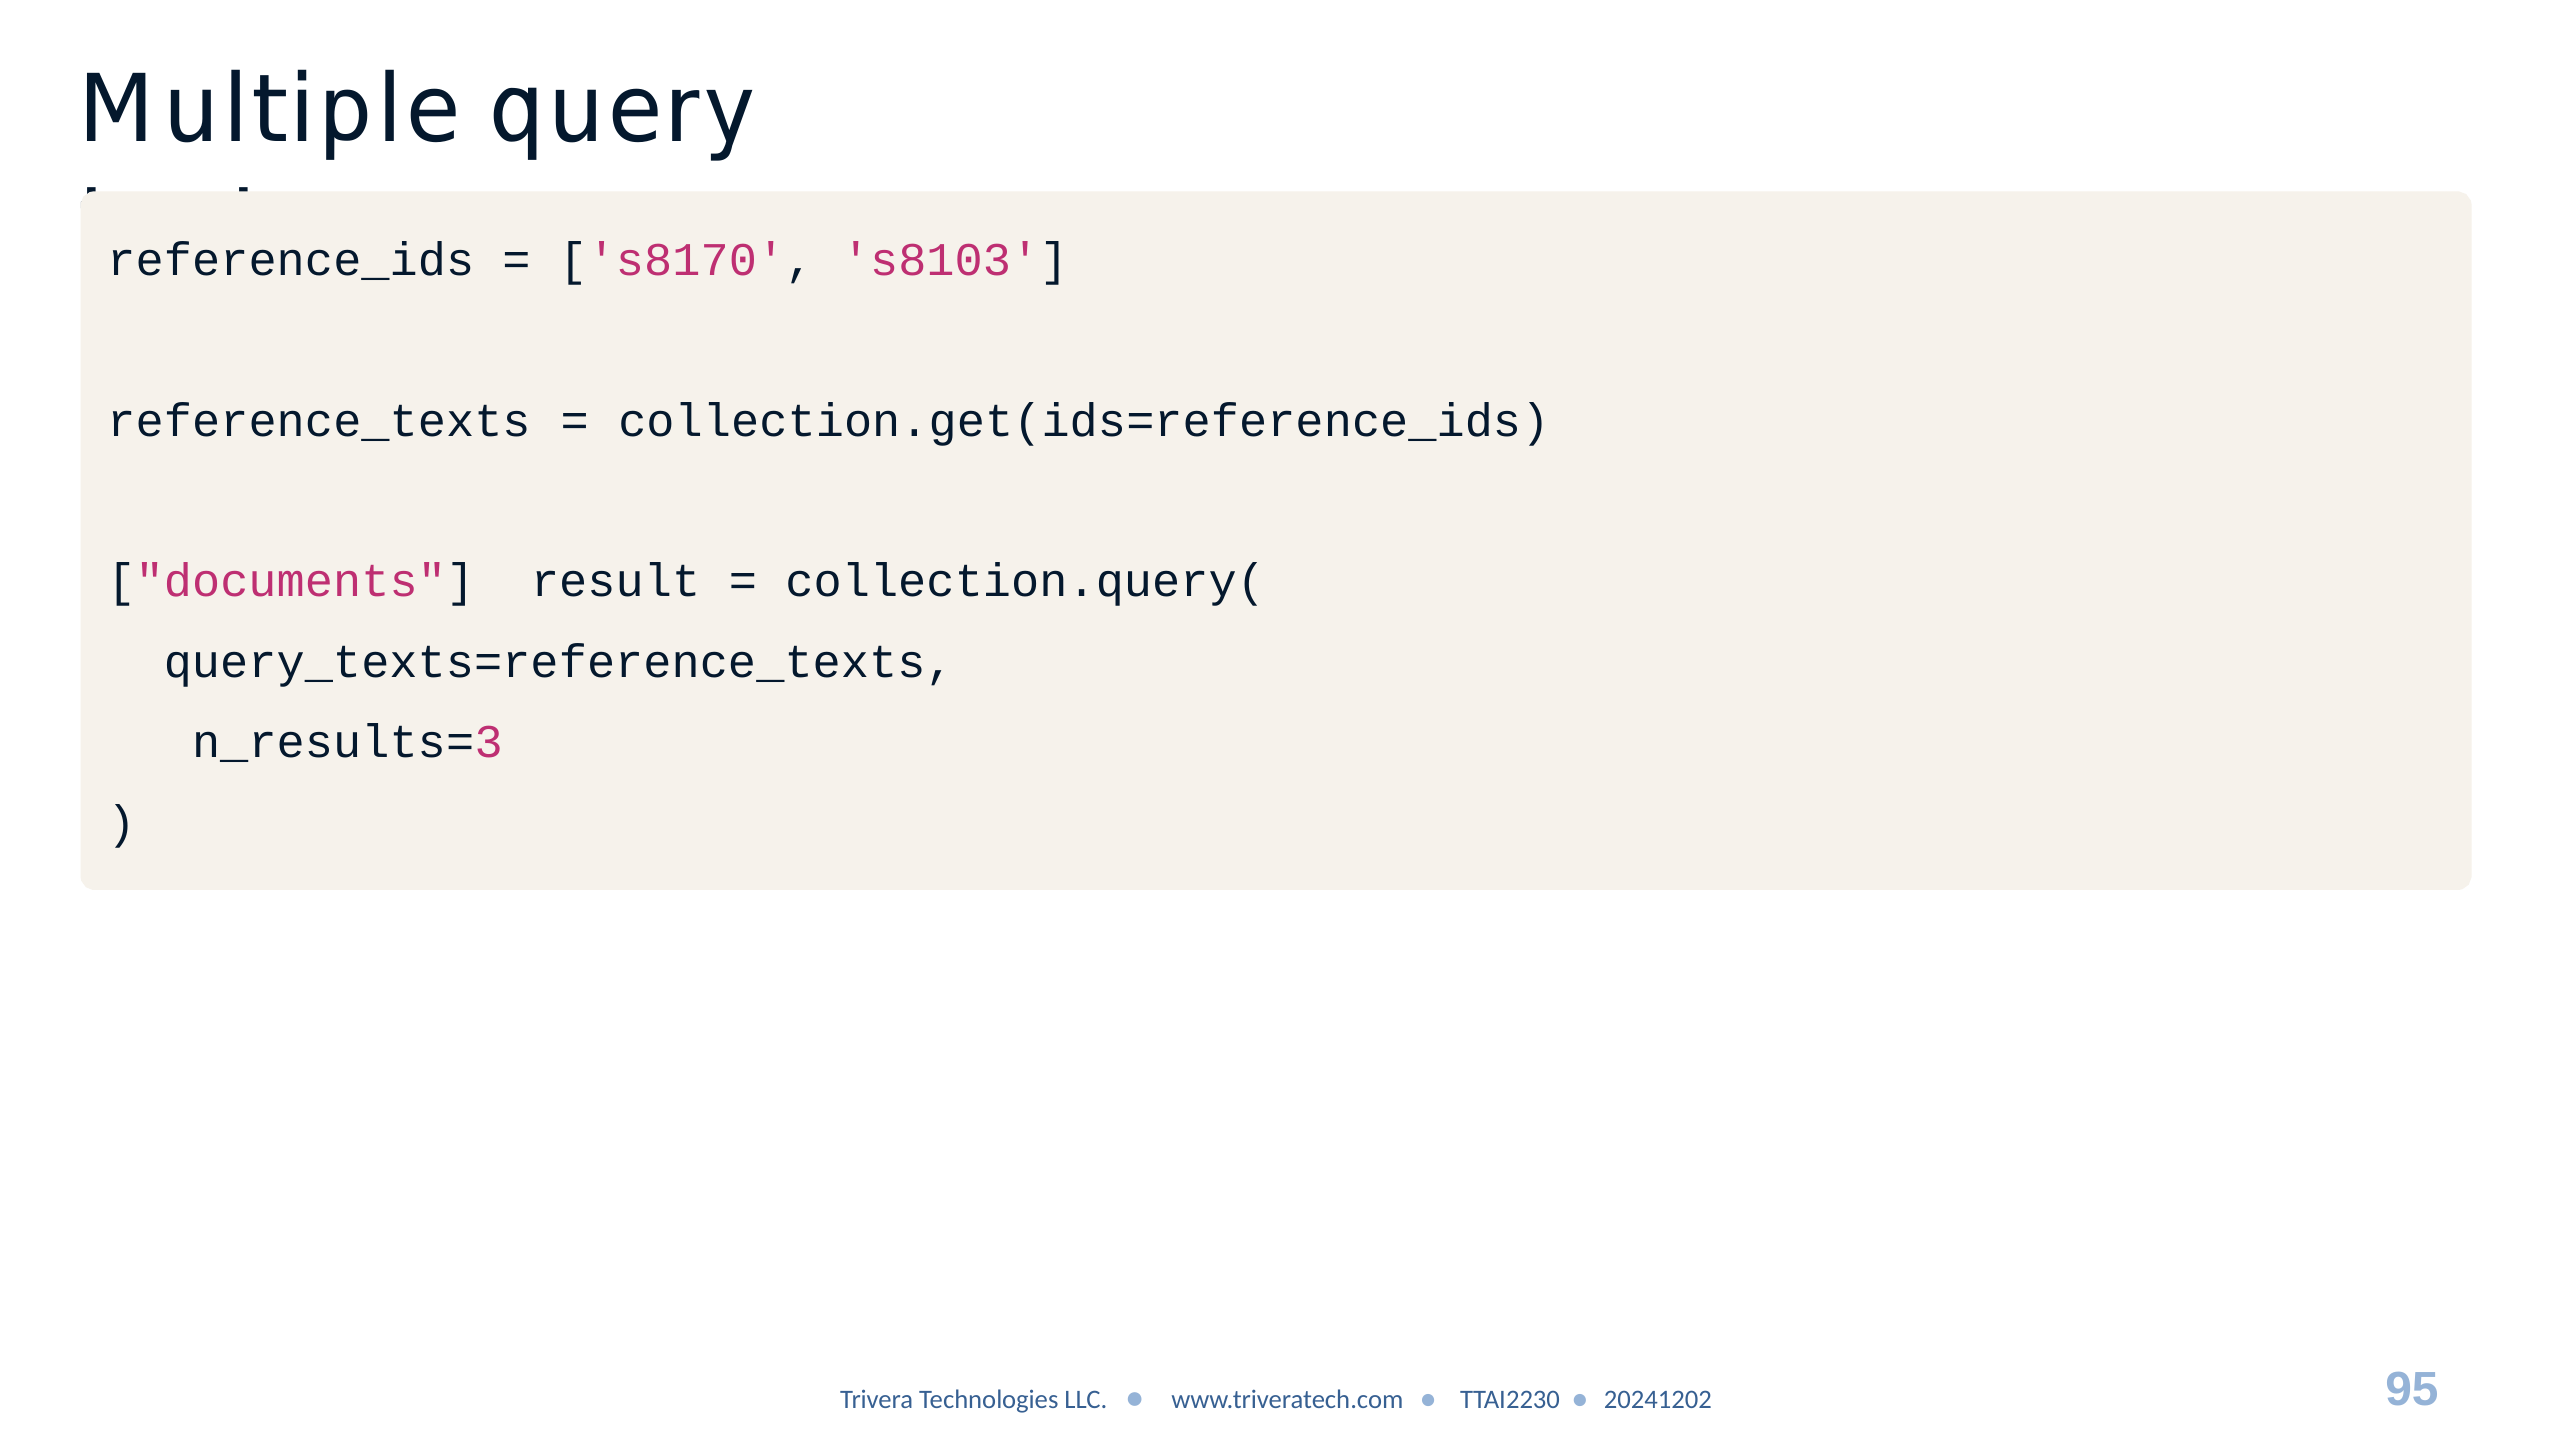

# Multiple query texts

reference_ids = ['s8170', 's8103']
reference_texts = collection.get(ids=reference_ids)["documents"]  result = collection.query(
query_texts=reference_texts,  n_results=3
)